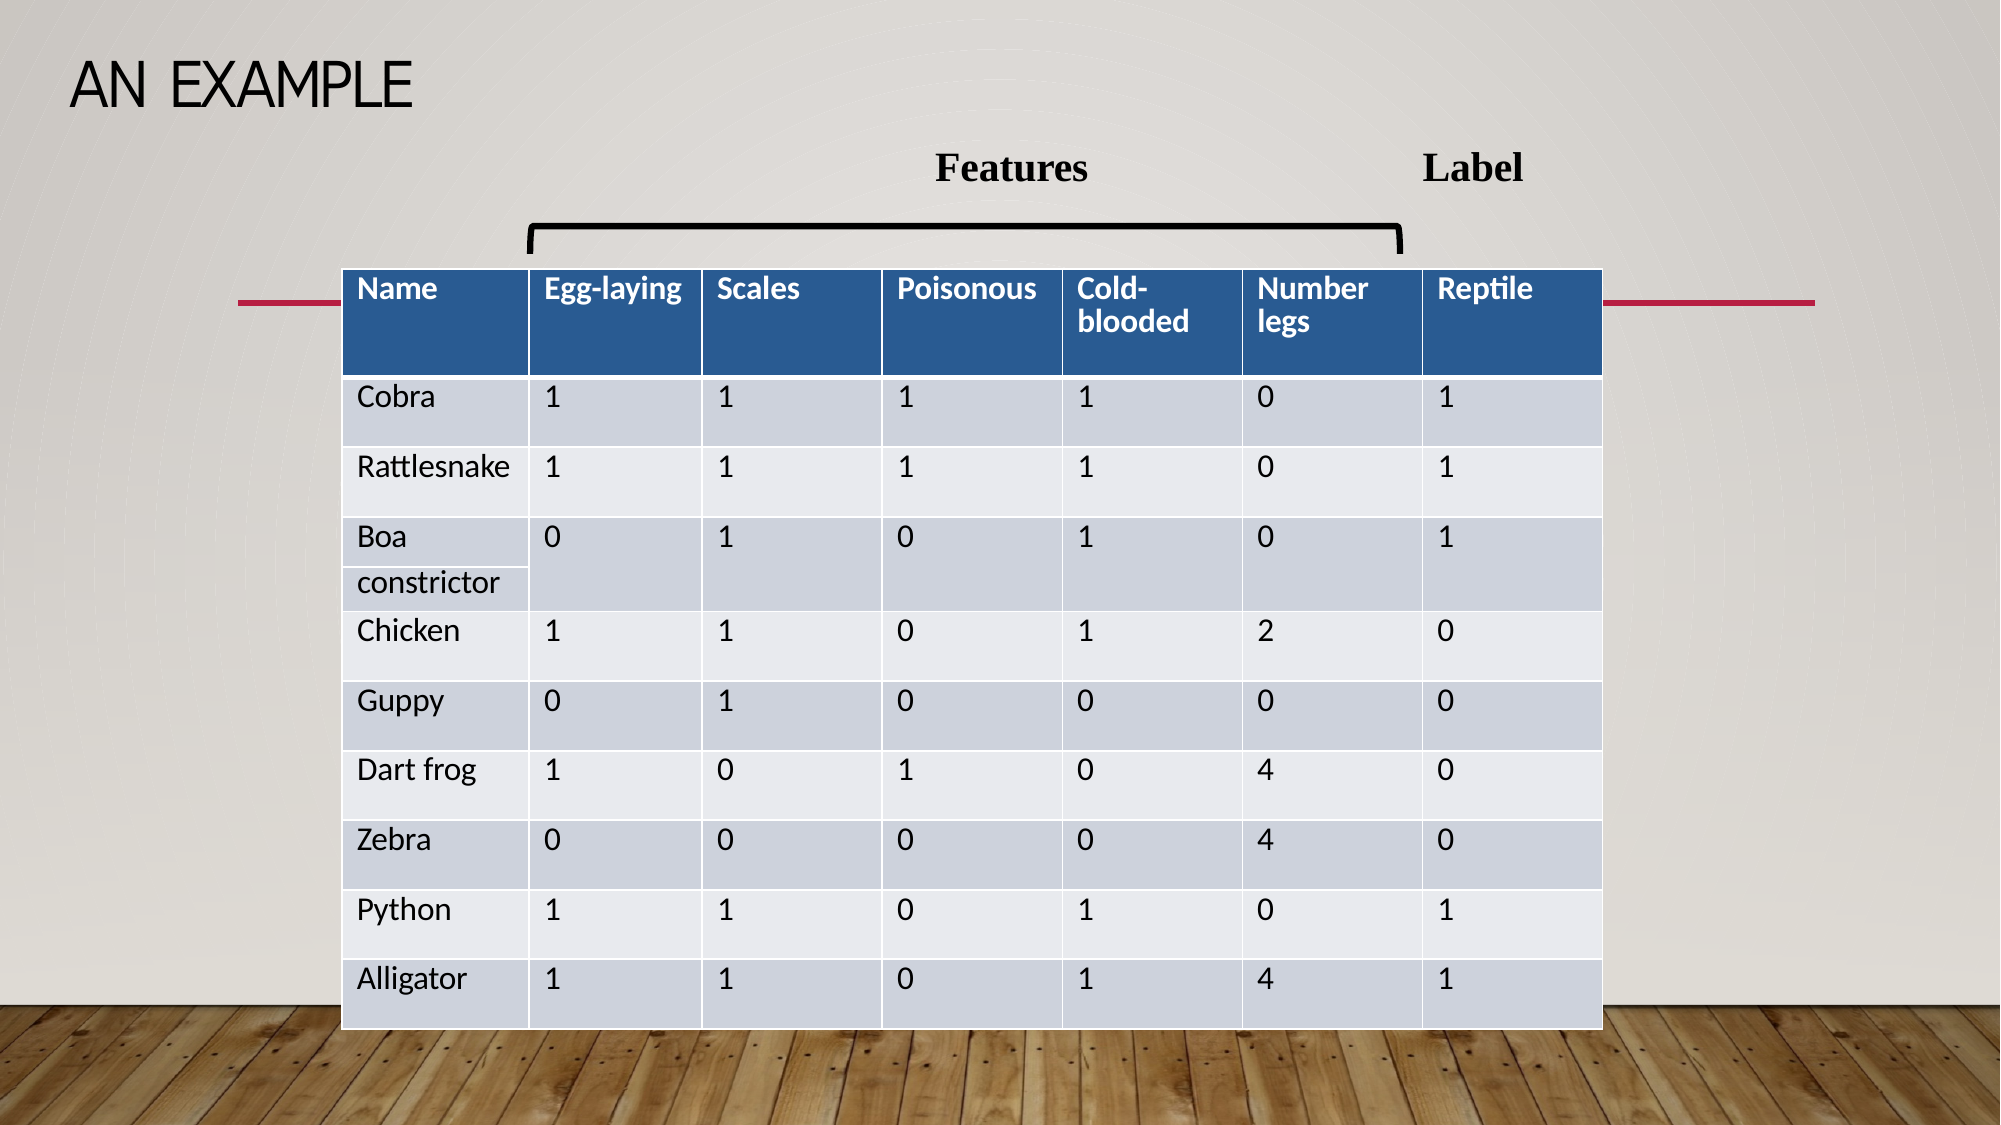

# An Example
Features	Label

| Name | Egg-laying | Scales | Poisonous | Cold- blooded | Number legs | Reptile |
| --- | --- | --- | --- | --- | --- | --- |
| Cobra | 1 | 1 | 1 | 1 | 0 | 1 |
| Rattlesnake | 1 | 1 | 1 | 1 | 0 | 1 |
| Boa | 0 | 1 | 0 | 1 | 0 | 1 |
| constrictor |  |  |  |  |  |  |
| Chicken | 1 | 1 | 0 | 1 | 2 | 0 |
| Guppy | 0 | 1 | 0 | 0 | 0 | 0 |
| Dart frog | 1 | 0 | 1 | 0 | 4 | 0 |
| Zebra | 0 | 0 | 0 | 0 | 4 | 0 |
| Python | 1 | 1 | 0 | 1 | 0 | 1 |
| Alligator | 1 | 1 | 0 | 1 | 4 | 1 |